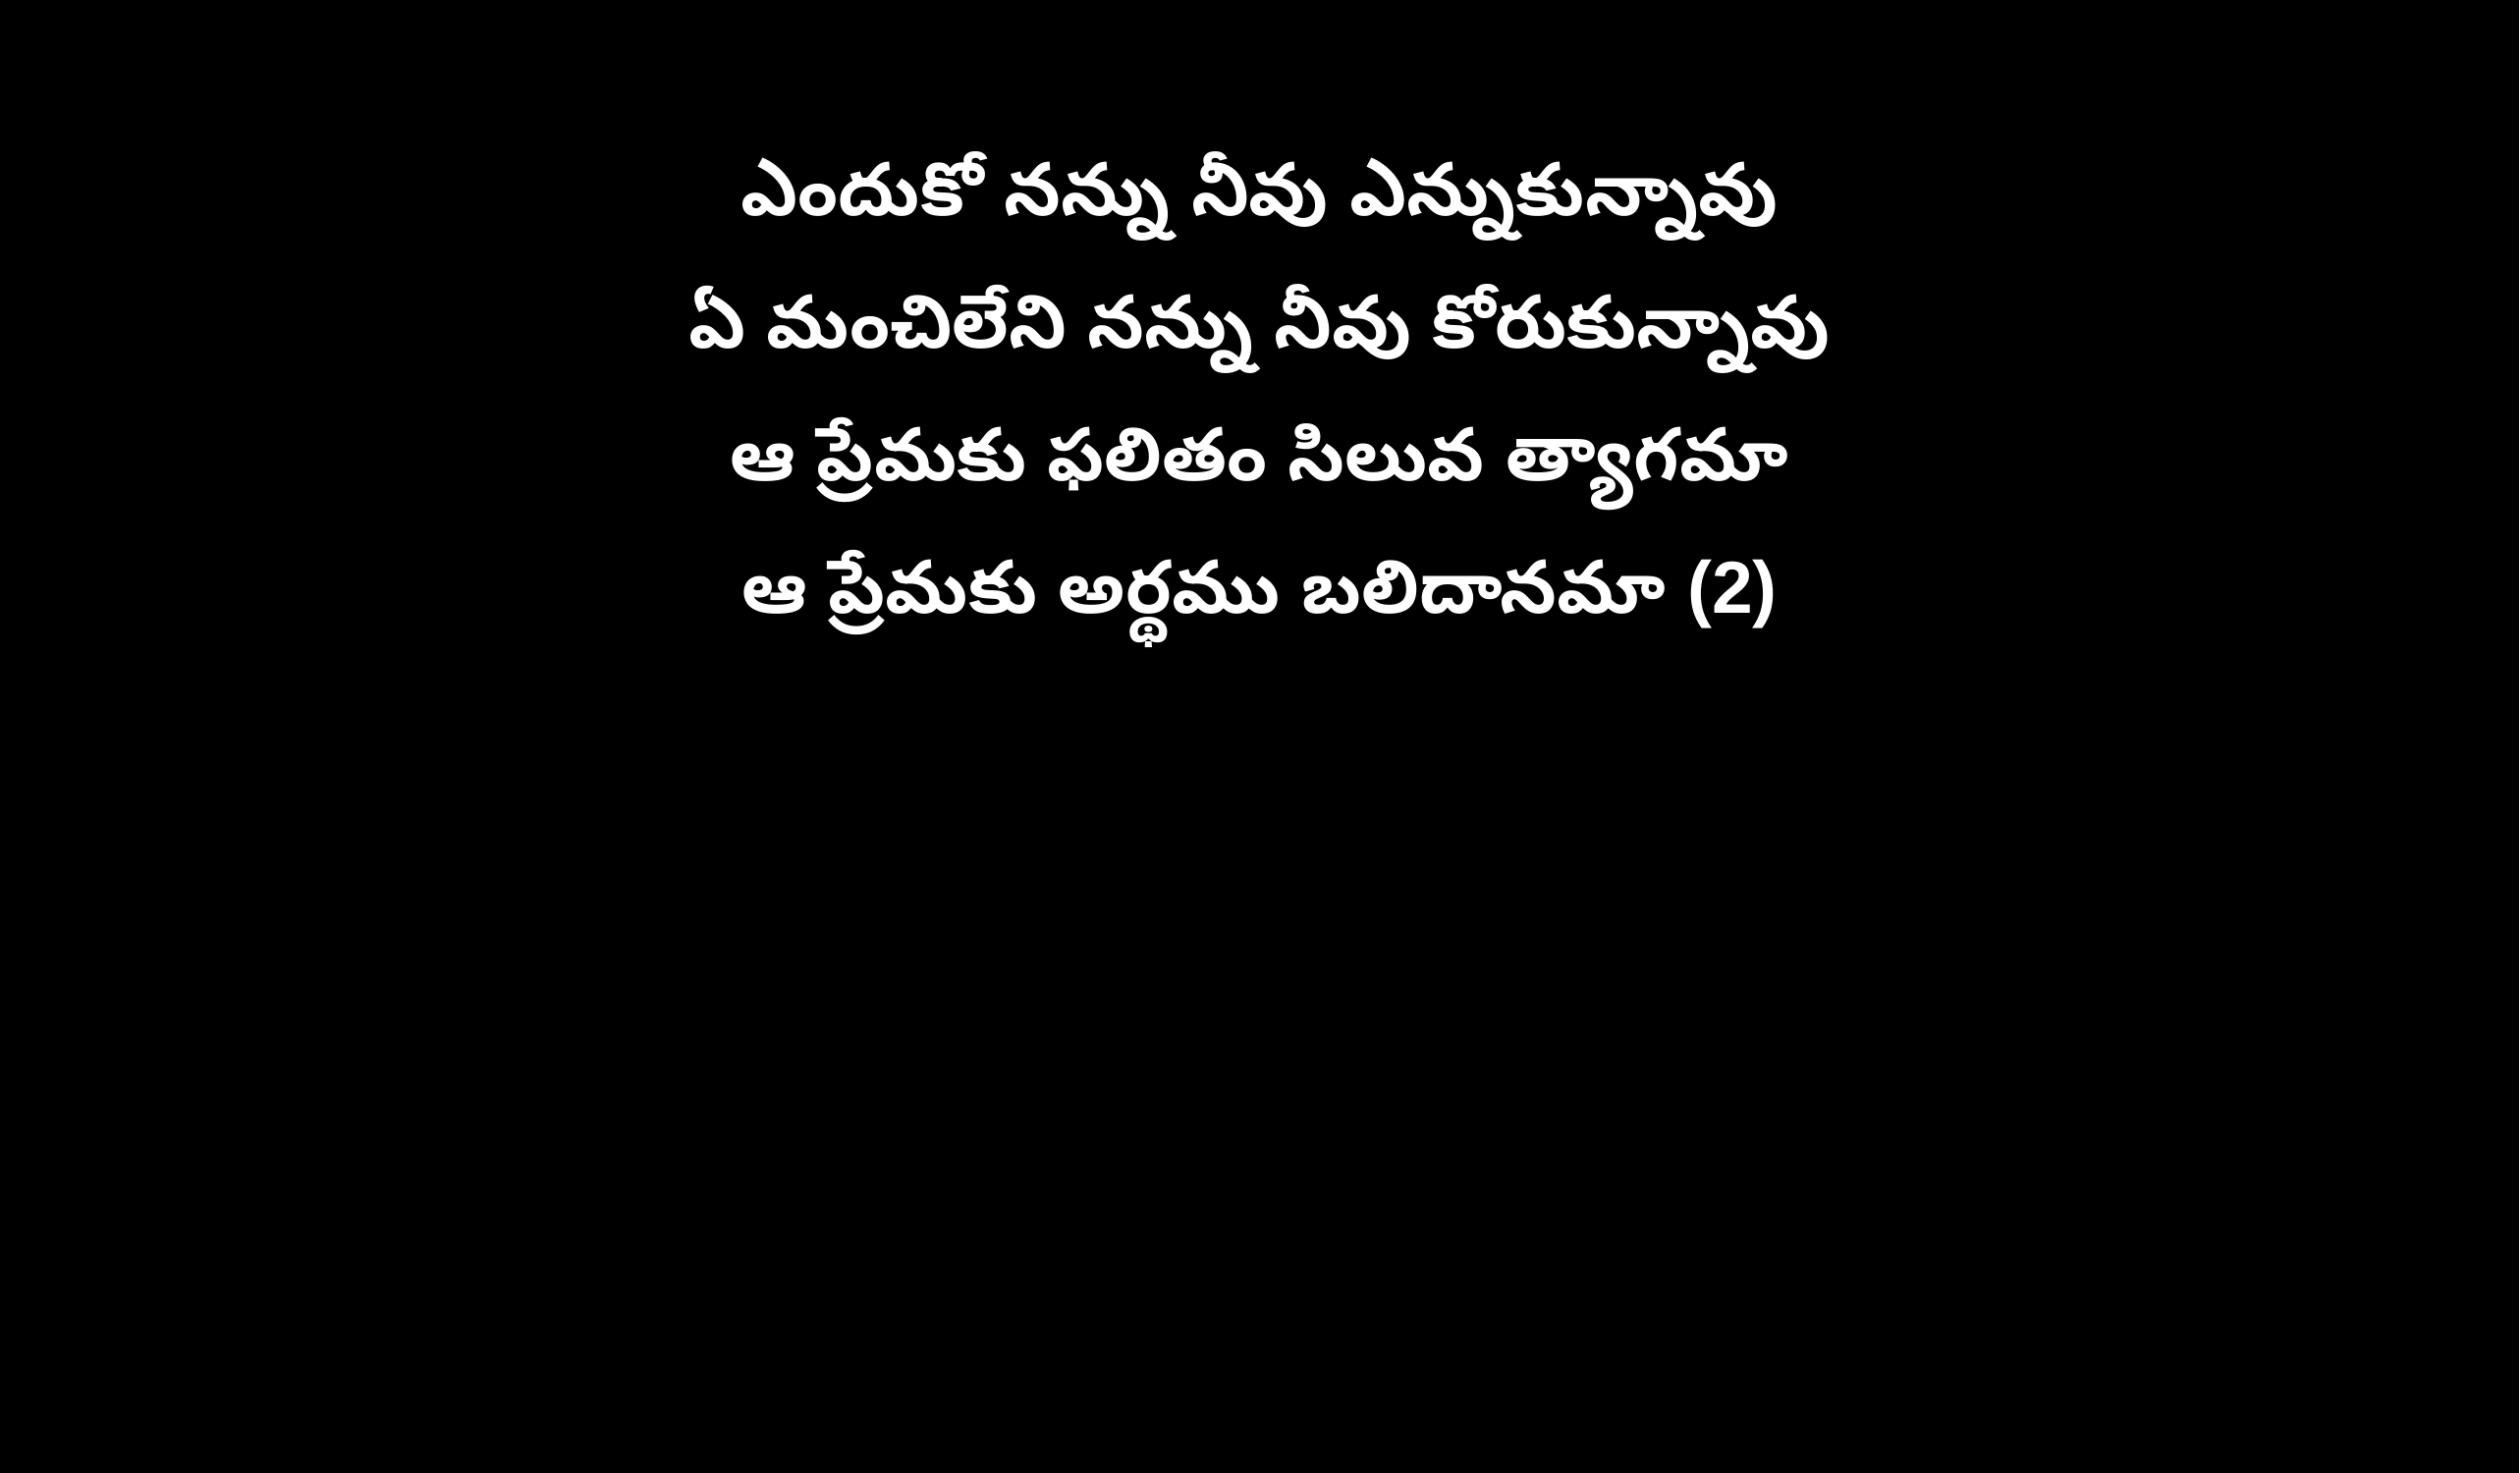

ఎందుకో నన్ను నీవు ఎన్నుకున్నావు
ఏ మంచిలేని నన్ను నీవు కోరుకున్నావు
ఆ ప్రేమకు ఫలితం సిలువ త్యాగమా
ఆ ప్రేమకు అర్థము బలిదానమా (2)